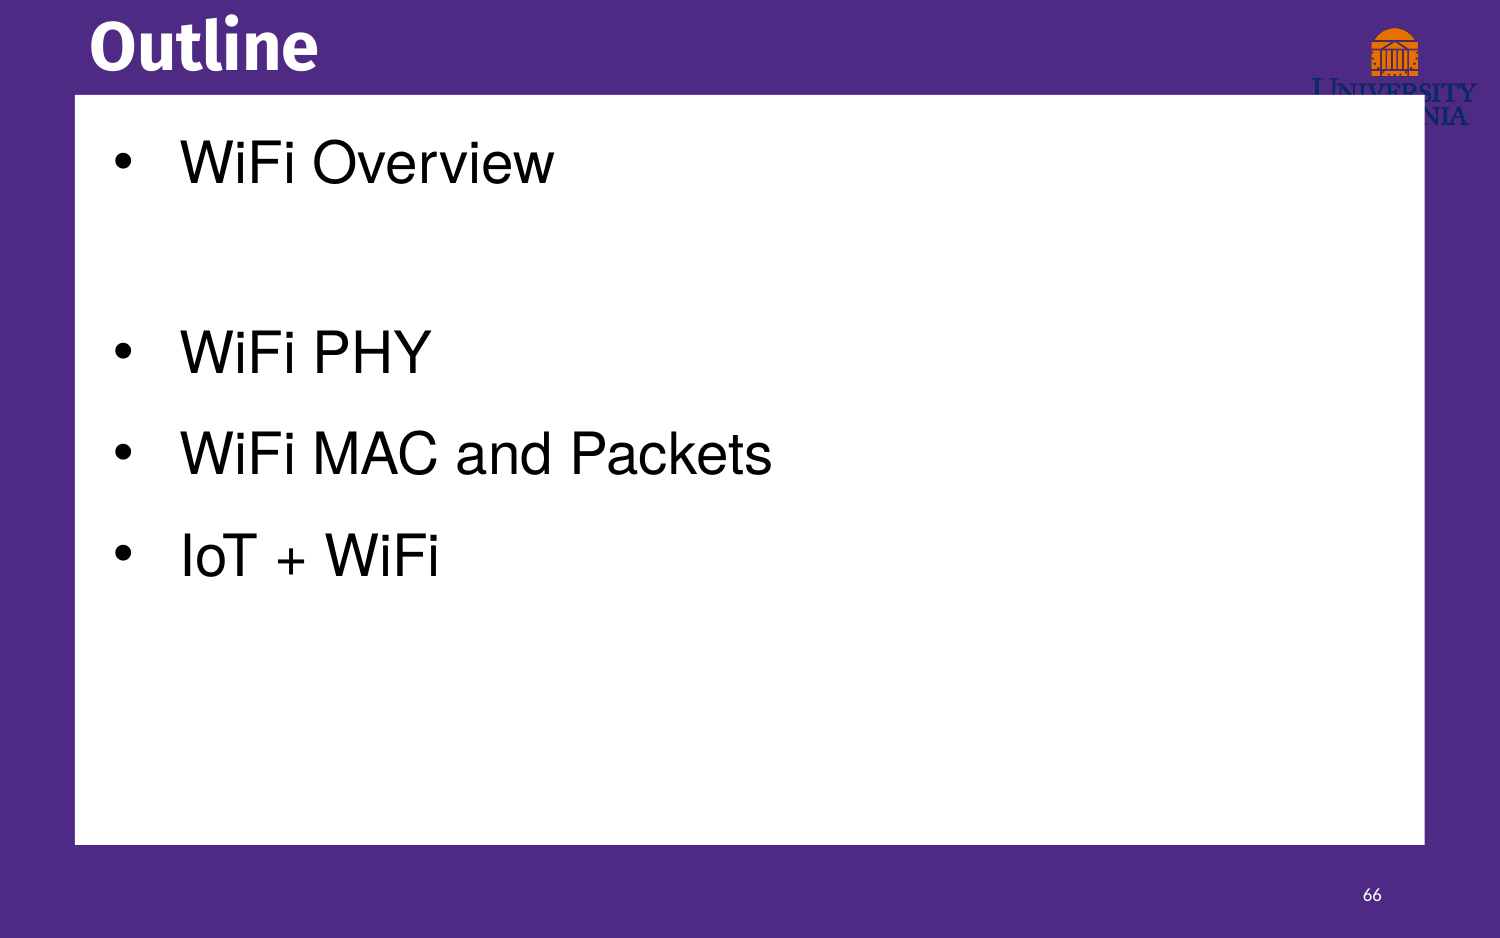

# Outline
WiFi Overview

WiFi PHY
WiFi MAC and Packets
IoT + WiFi
66